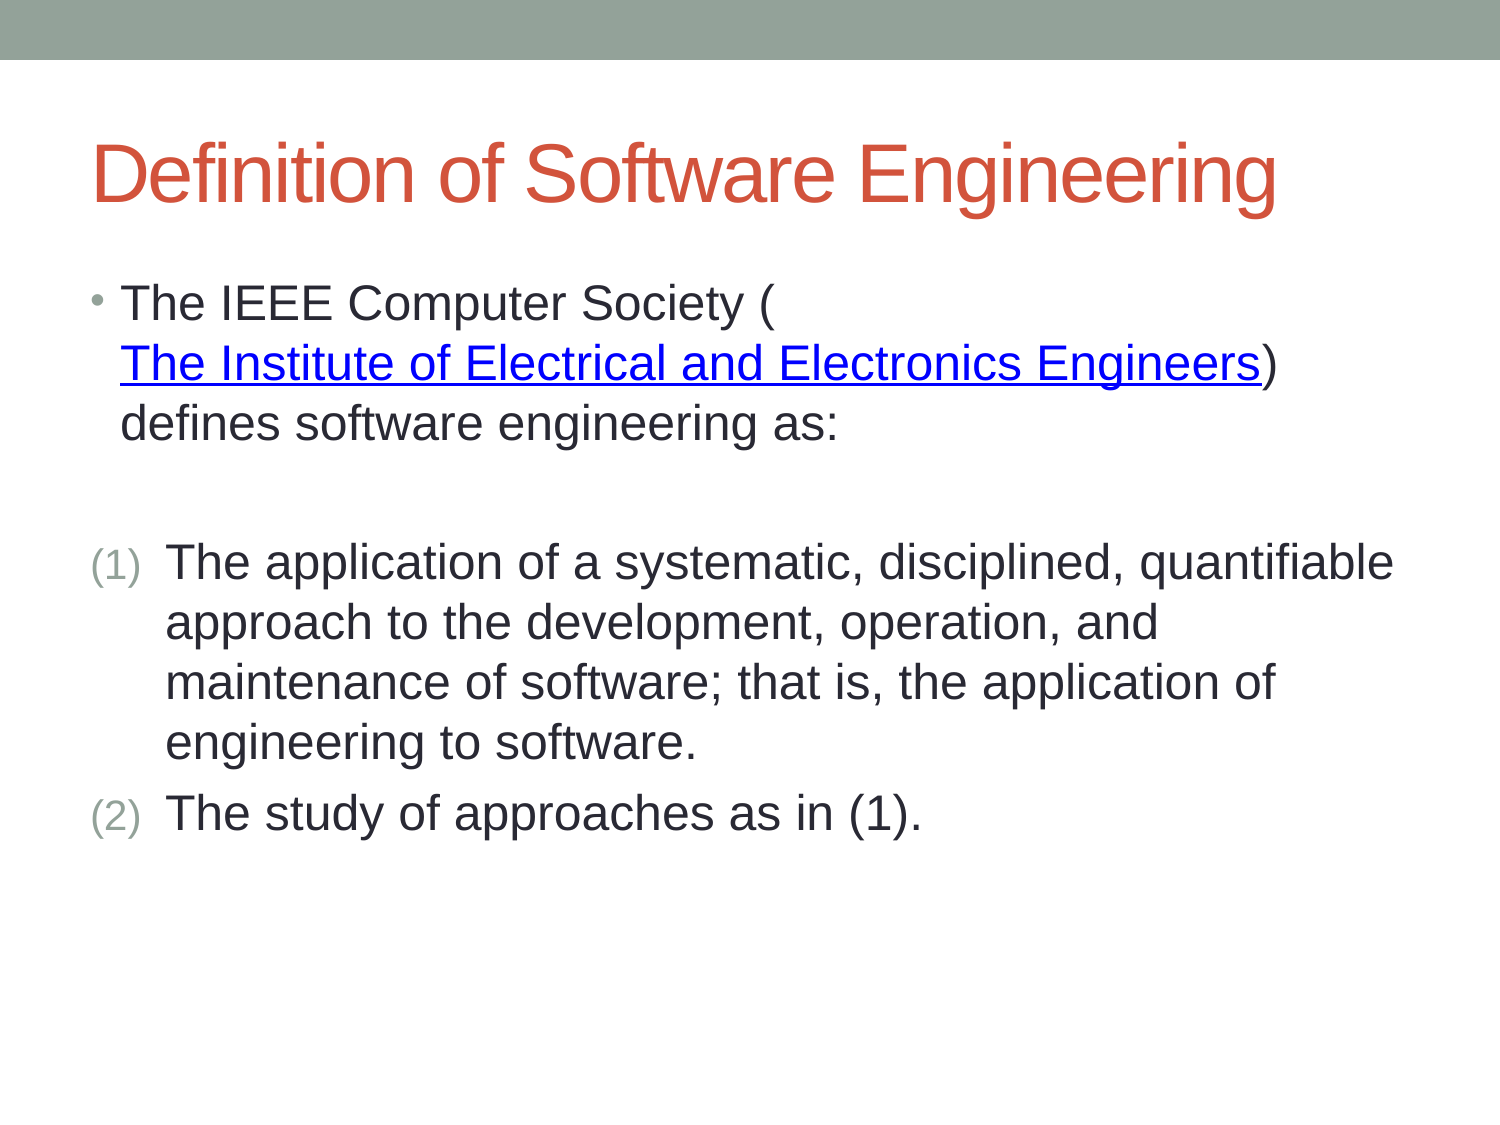

# Definition of Software Engineering
The IEEE Computer Society (The Institute of Electrical and Electronics Engineers) defines software engineering as:

The application of a systematic, disciplined, quantifiable approach to the development, operation, and maintenance of software; that is, the application of engineering to software.
The study of approaches as in (1).